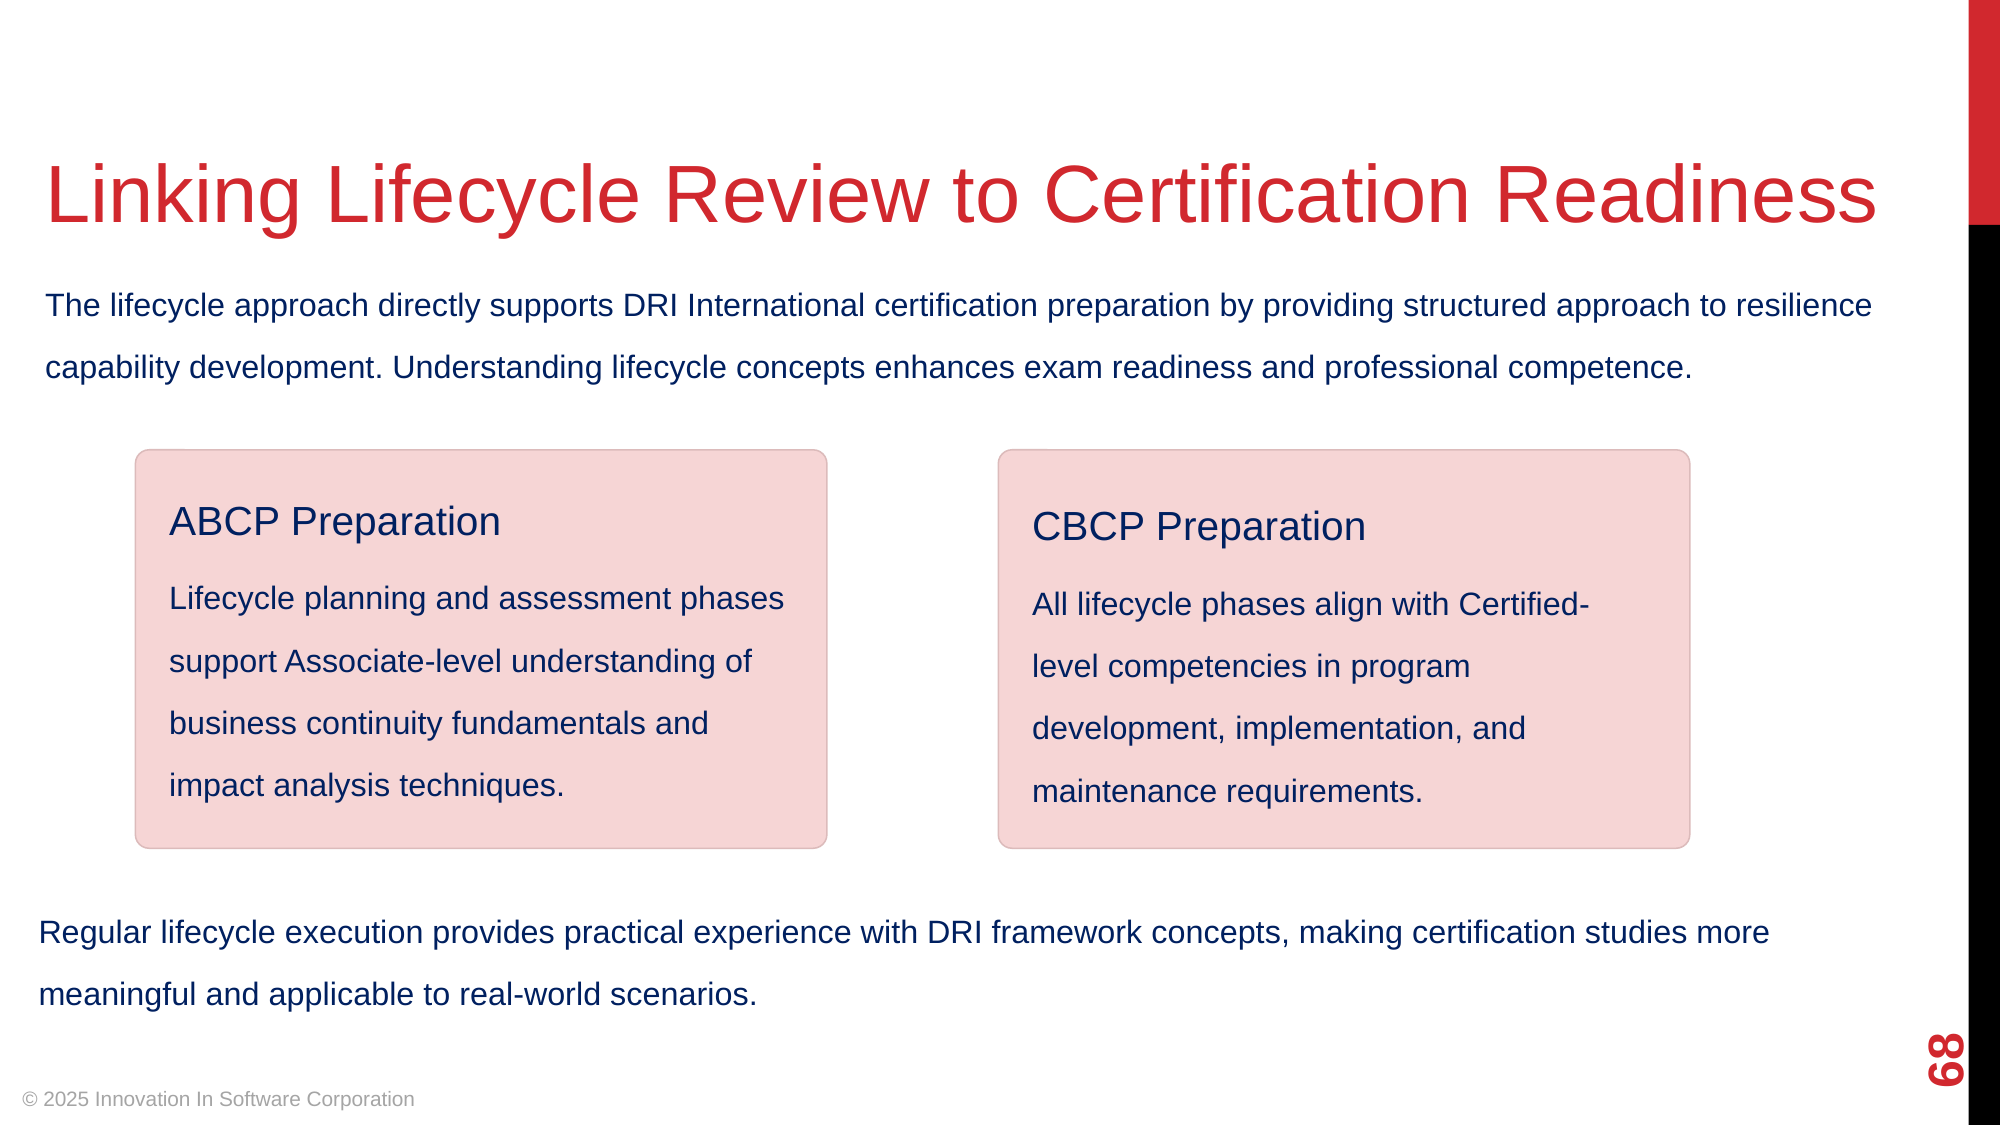

Linking Lifecycle Review to Certification Readiness
The lifecycle approach directly supports DRI International certification preparation by providing structured approach to resilience capability development. Understanding lifecycle concepts enhances exam readiness and professional competence.

ABCP Preparation
CBCP Preparation
Lifecycle planning and assessment phases support Associate-level understanding of business continuity fundamentals and impact analysis techniques.
All lifecycle phases align with Certified-level competencies in program development, implementation, and maintenance requirements.
Regular lifecycle execution provides practical experience with DRI framework concepts, making certification studies more meaningful and applicable to real-world scenarios.
68
© 2025 Innovation In Software Corporation